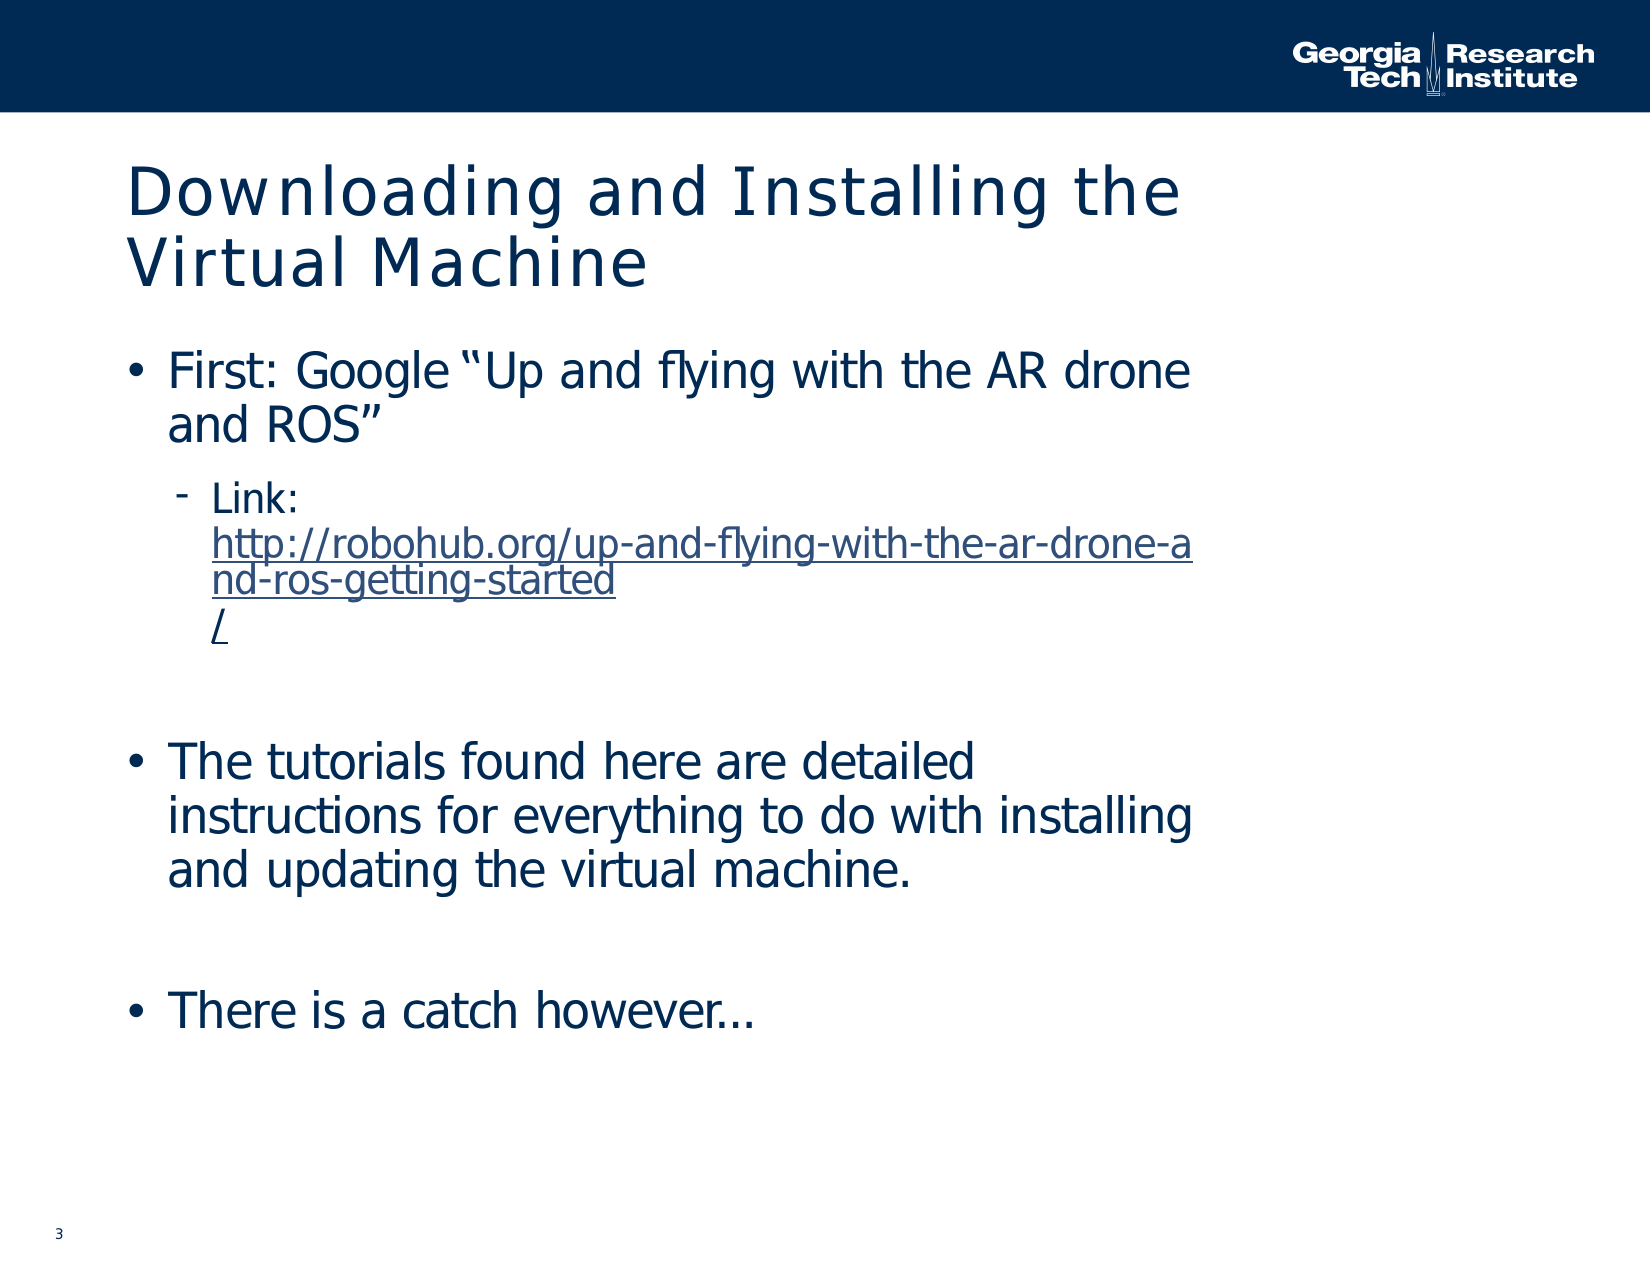

Downloading and Installing the Virtual Machine
First: Google “Up and flying with the AR drone and ROS”
Link: http://robohub.org/up-and-flying-with-the-ar-drone-and-ros-getting-started/
The tutorials found here are detailed instructions for everything to do with installing and updating the virtual machine.
There is a catch however…